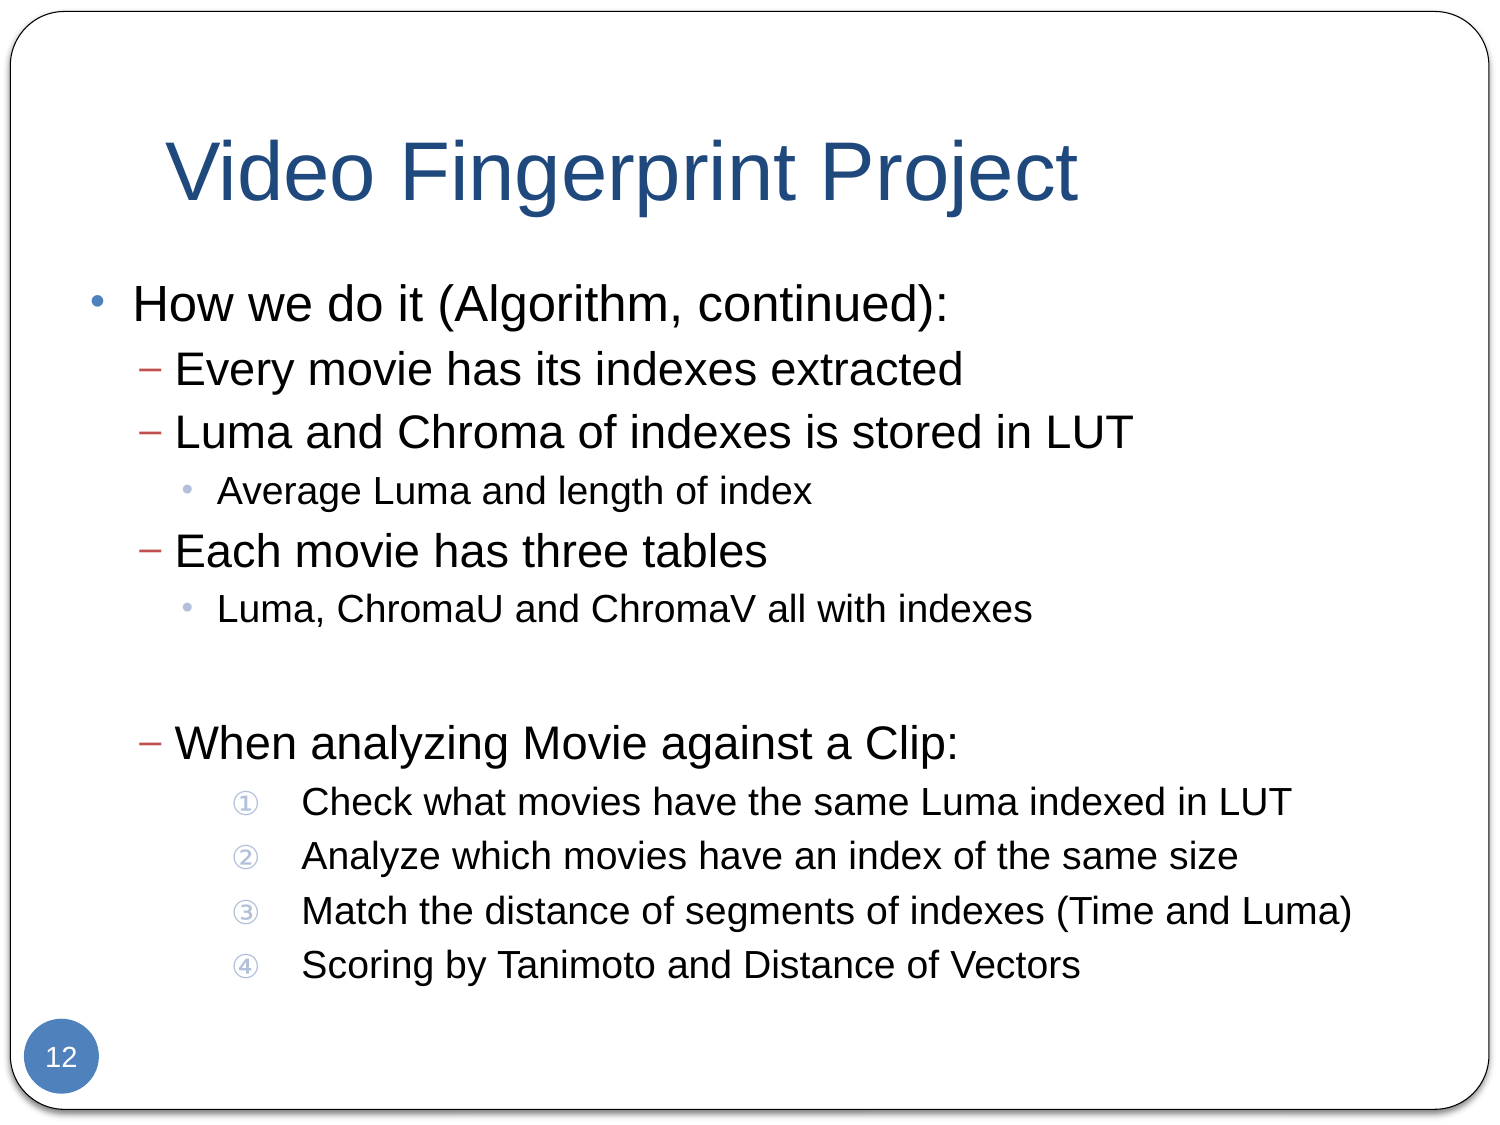

# Video Fingerprint Project
How we do it (Algorithm, continued):
Every movie has its indexes extracted
Luma and Chroma of indexes is stored in LUT
Average Luma and length of index
Each movie has three tables
Luma, ChromaU and ChromaV all with indexes

When analyzing Movie against a Clip:
Check what movies have the same Luma indexed in LUT
Analyze which movies have an index of the same size
Match the distance of segments of indexes (Time and Luma)
Scoring by Tanimoto and Distance of Vectors
12